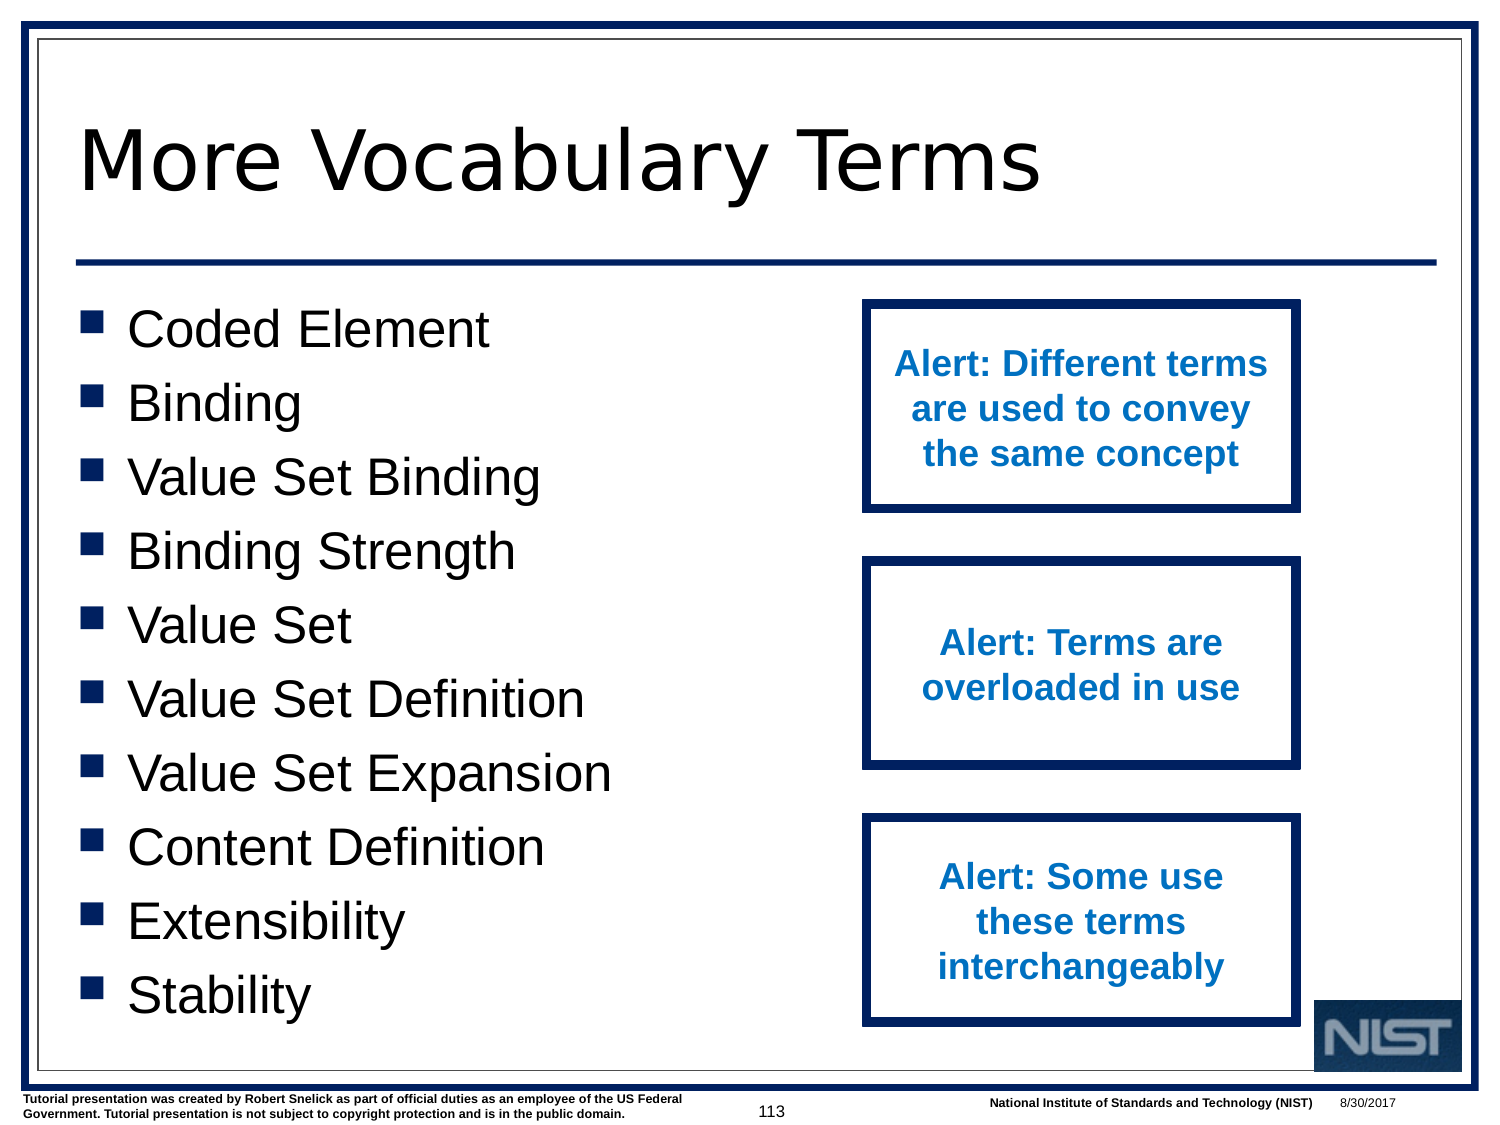

# More Vocabulary Terms
Coded Element
Binding
Value Set Binding
Binding Strength
Value Set
Value Set Definition
Value Set Expansion
Content Definition
Extensibility
Stability

Alert: Different terms are used to convey the same concept
Alert: Terms are overloaded in use
Alert: Some use these terms interchangeably
113
8/30/2017